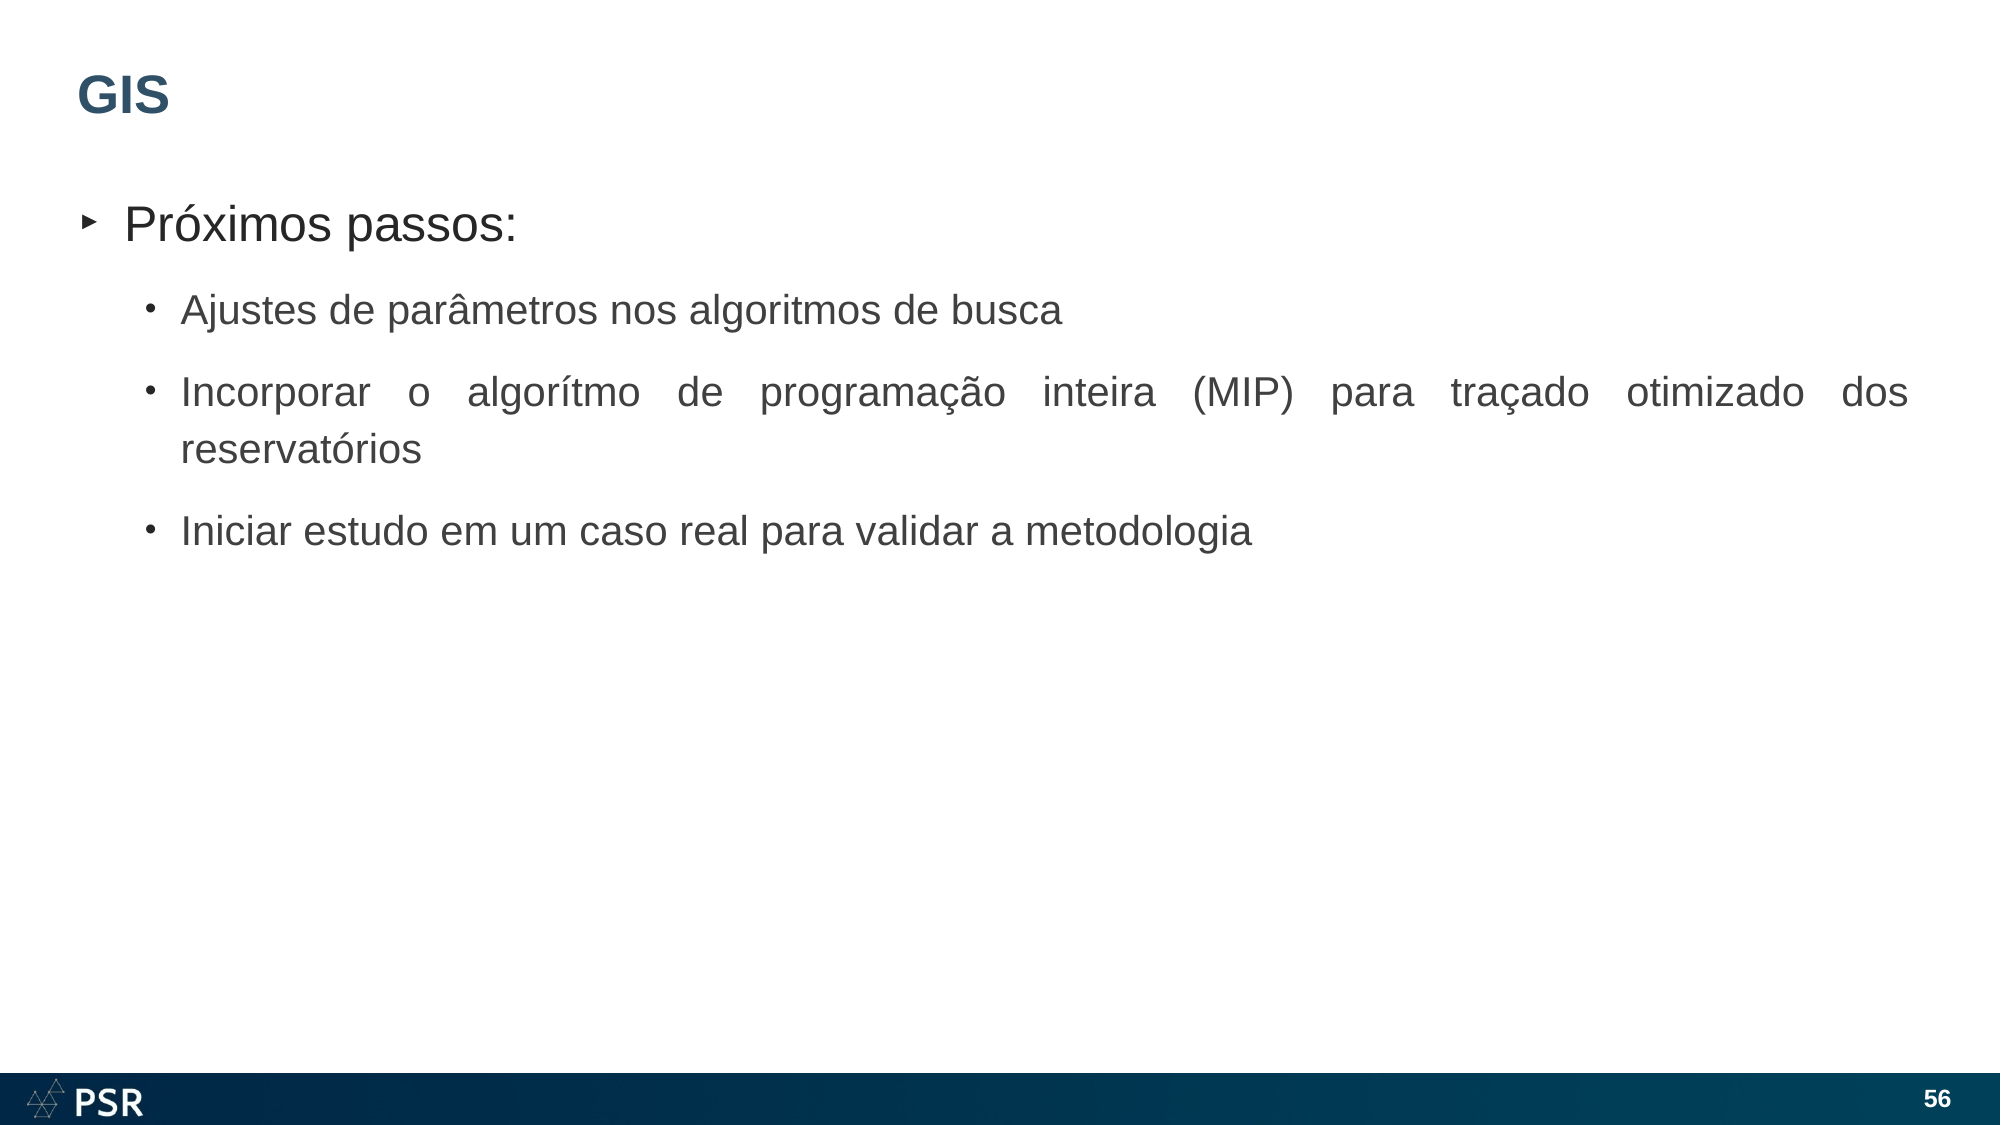

# GIS
Próximos passos:
Ajustes de parâmetros nos algoritmos de busca
Incorporar o algorítmo de programação inteira (MIP) para traçado otimizado dos reservatórios
Iniciar estudo em um caso real para validar a metodologia

56